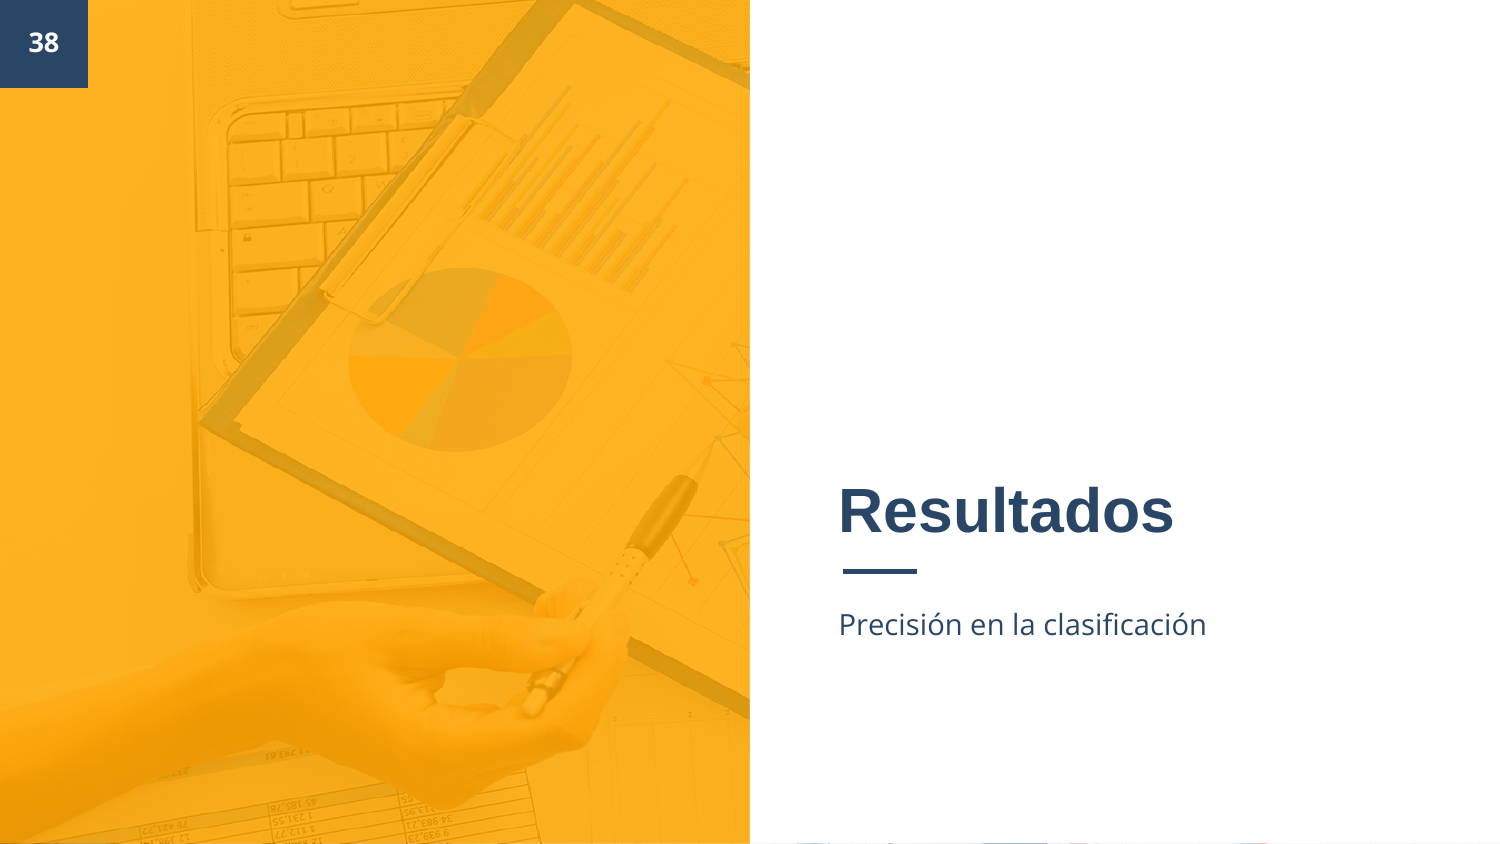

38
# Resultados
Precisión en la clasificación